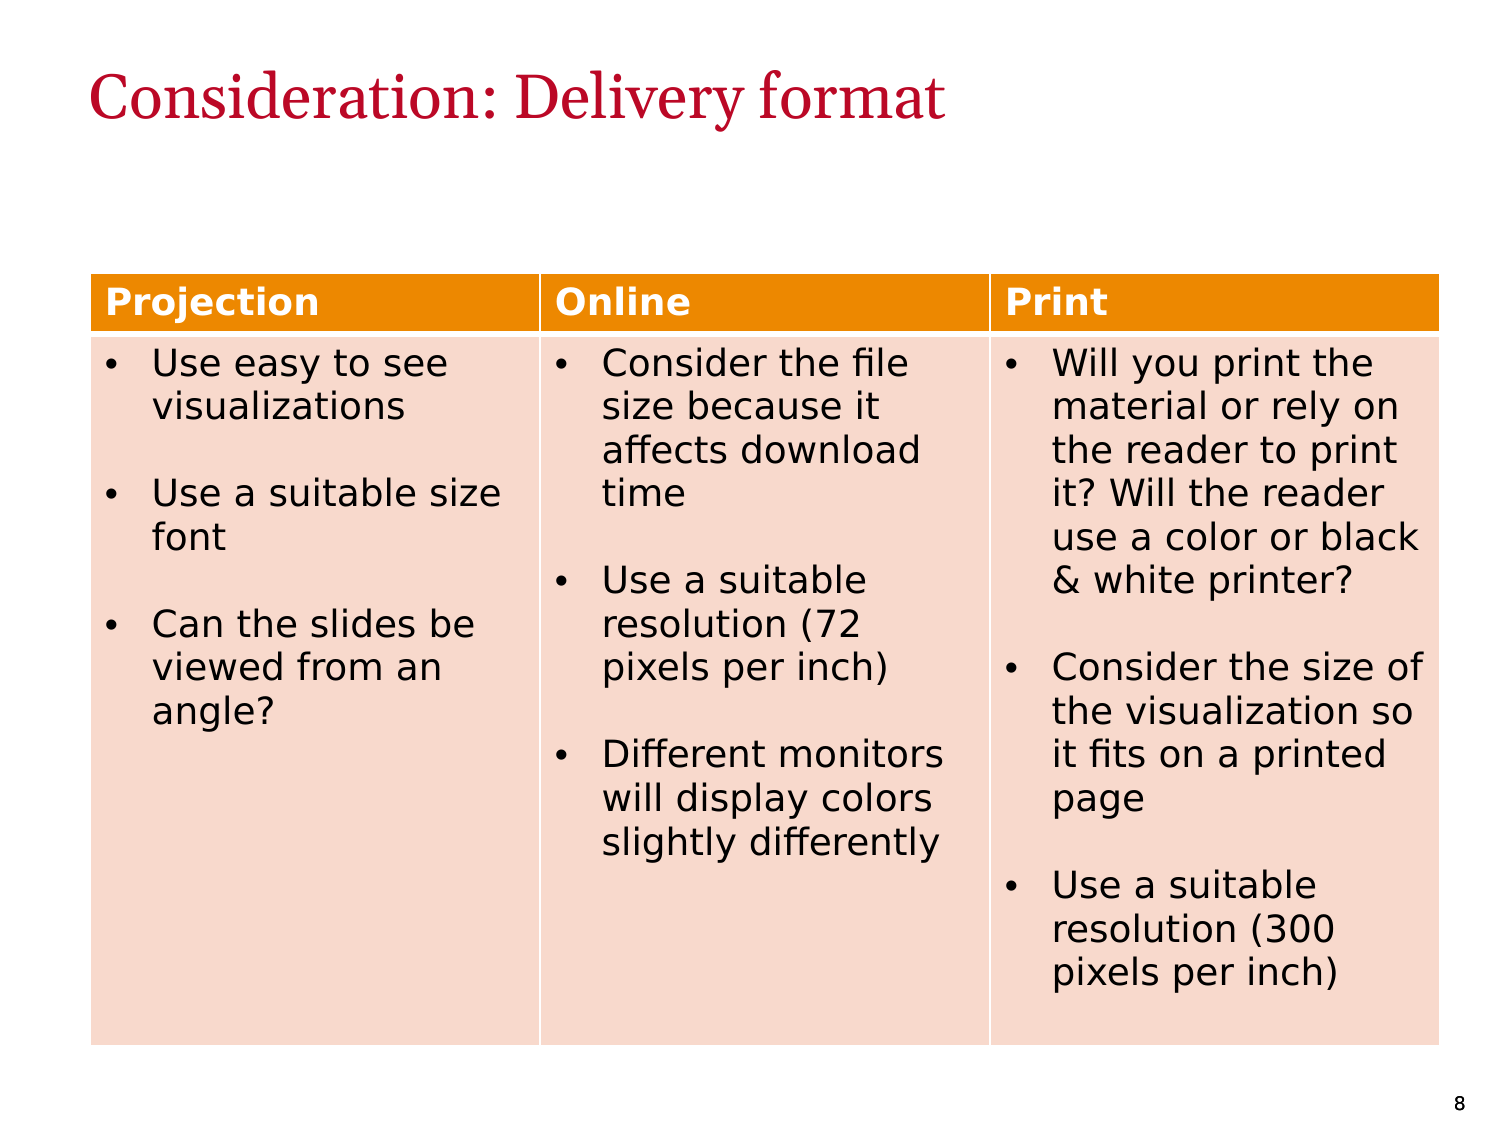

# Consideration: Delivery format
| Projection | Online | Print |
| --- | --- | --- |
| Use easy to see visualizations Use a suitable size font Can the slides be viewed from an angle? | Consider the file size because it affects download time Use a suitable resolution (72 pixels per inch) Different monitors will display colors slightly differently | Will you print the material or rely on the reader to print it? Will the reader use a color or black & white printer? Consider the size of the visualization so it fits on a printed page Use a suitable resolution (300 pixels per inch) |